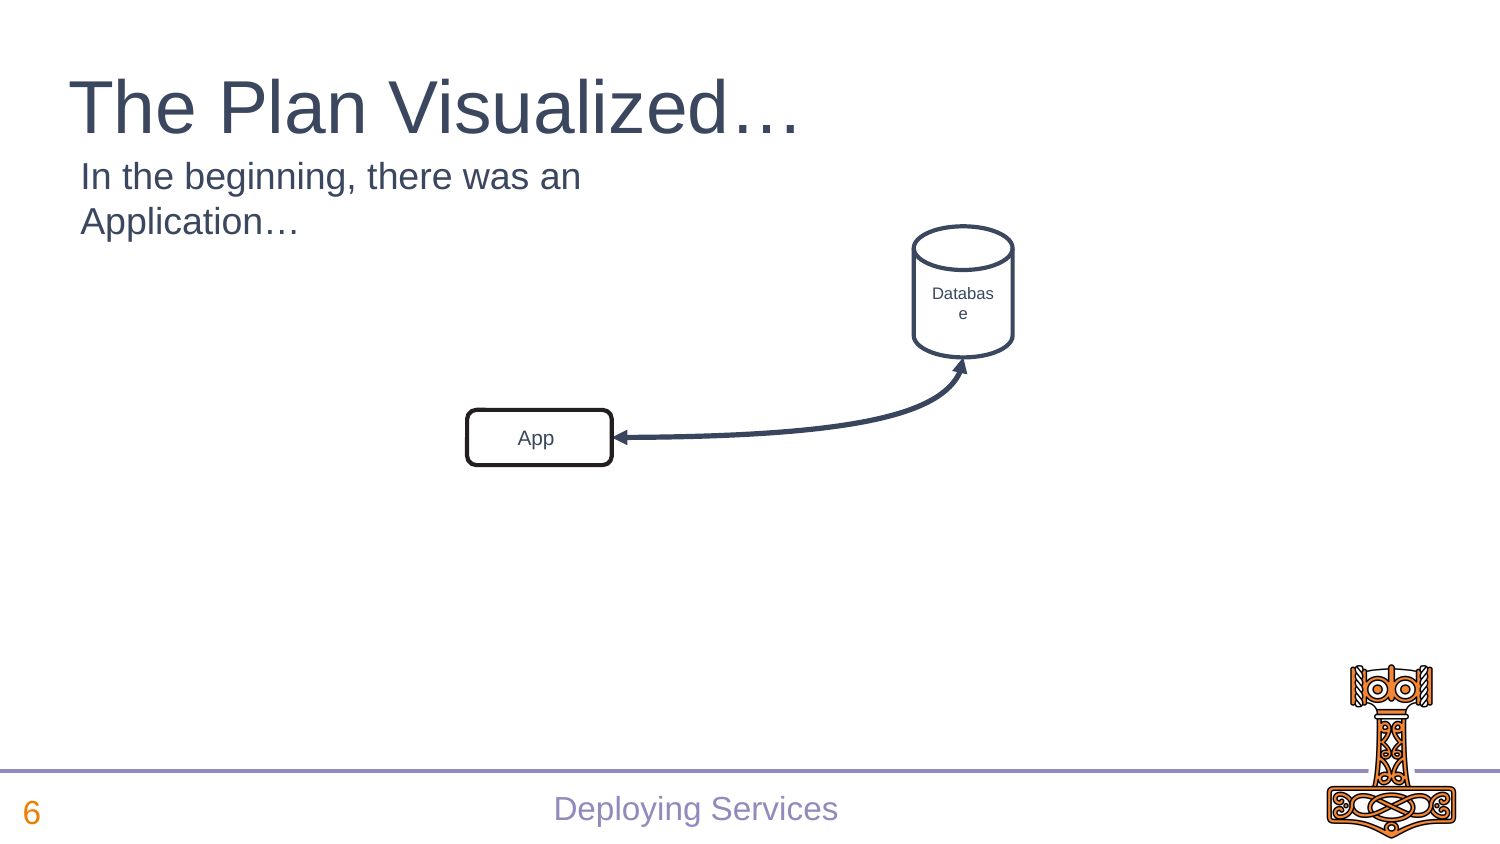

# The Plan Visualized…
In the beginning, there was an Application…
Database

App